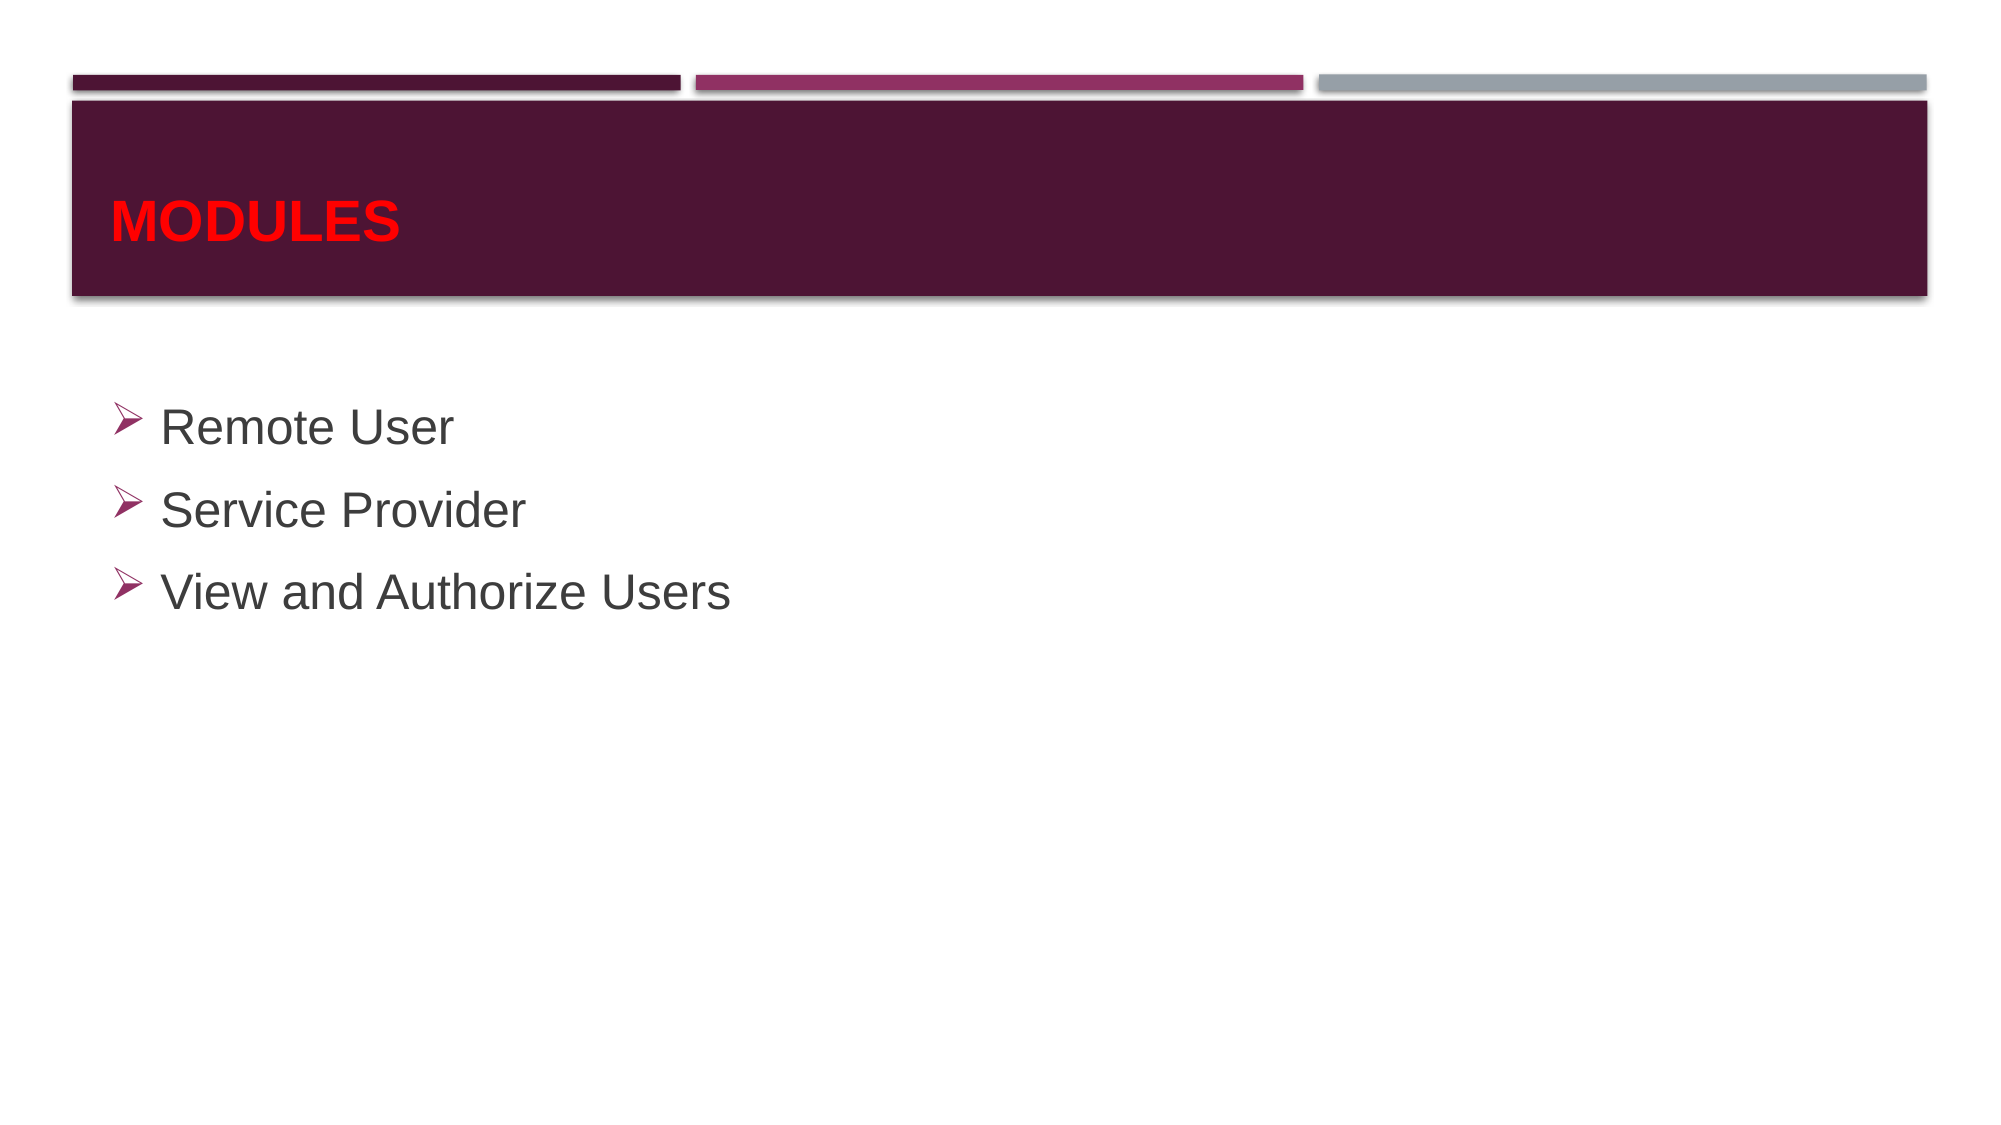

# Modules
Remote User
Service Provider
View and Authorize Users